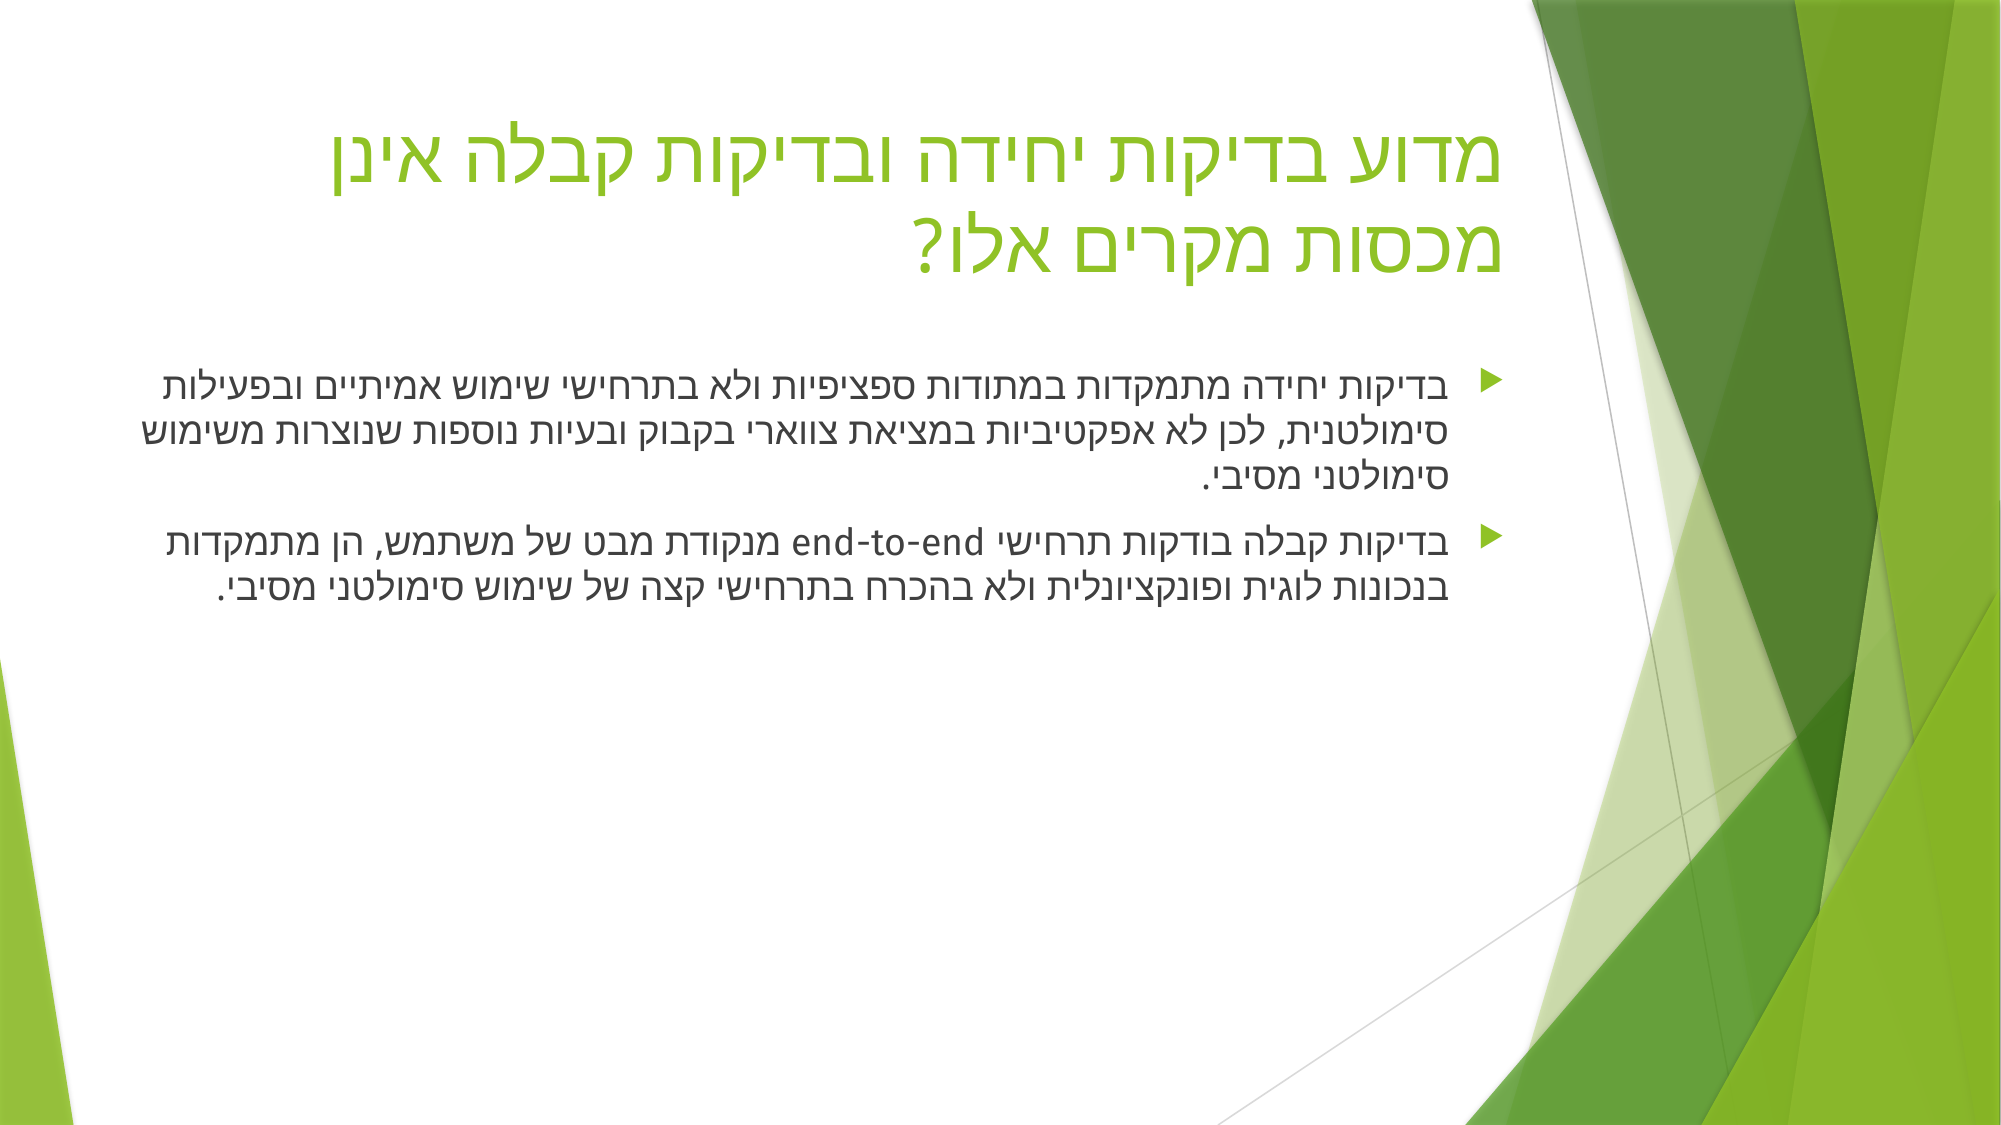

# מדוע בדיקות יחידה ובדיקות קבלה אינן מכסות מקרים אלו?
בדיקות יחידה מתמקדות במתודות ספציפיות ולא בתרחישי שימוש אמיתיים ובפעילות סימולטנית, לכן לא אפקטיביות במציאת צווארי בקבוק ובעיות נוספות שנוצרות משימוש סימולטני מסיבי.
בדיקות קבלה בודקות תרחישי end-to-end מנקודת מבט של משתמש, הן מתמקדות בנכונות לוגית ופונקציונלית ולא בהכרח בתרחישי קצה של שימוש סימולטני מסיבי.